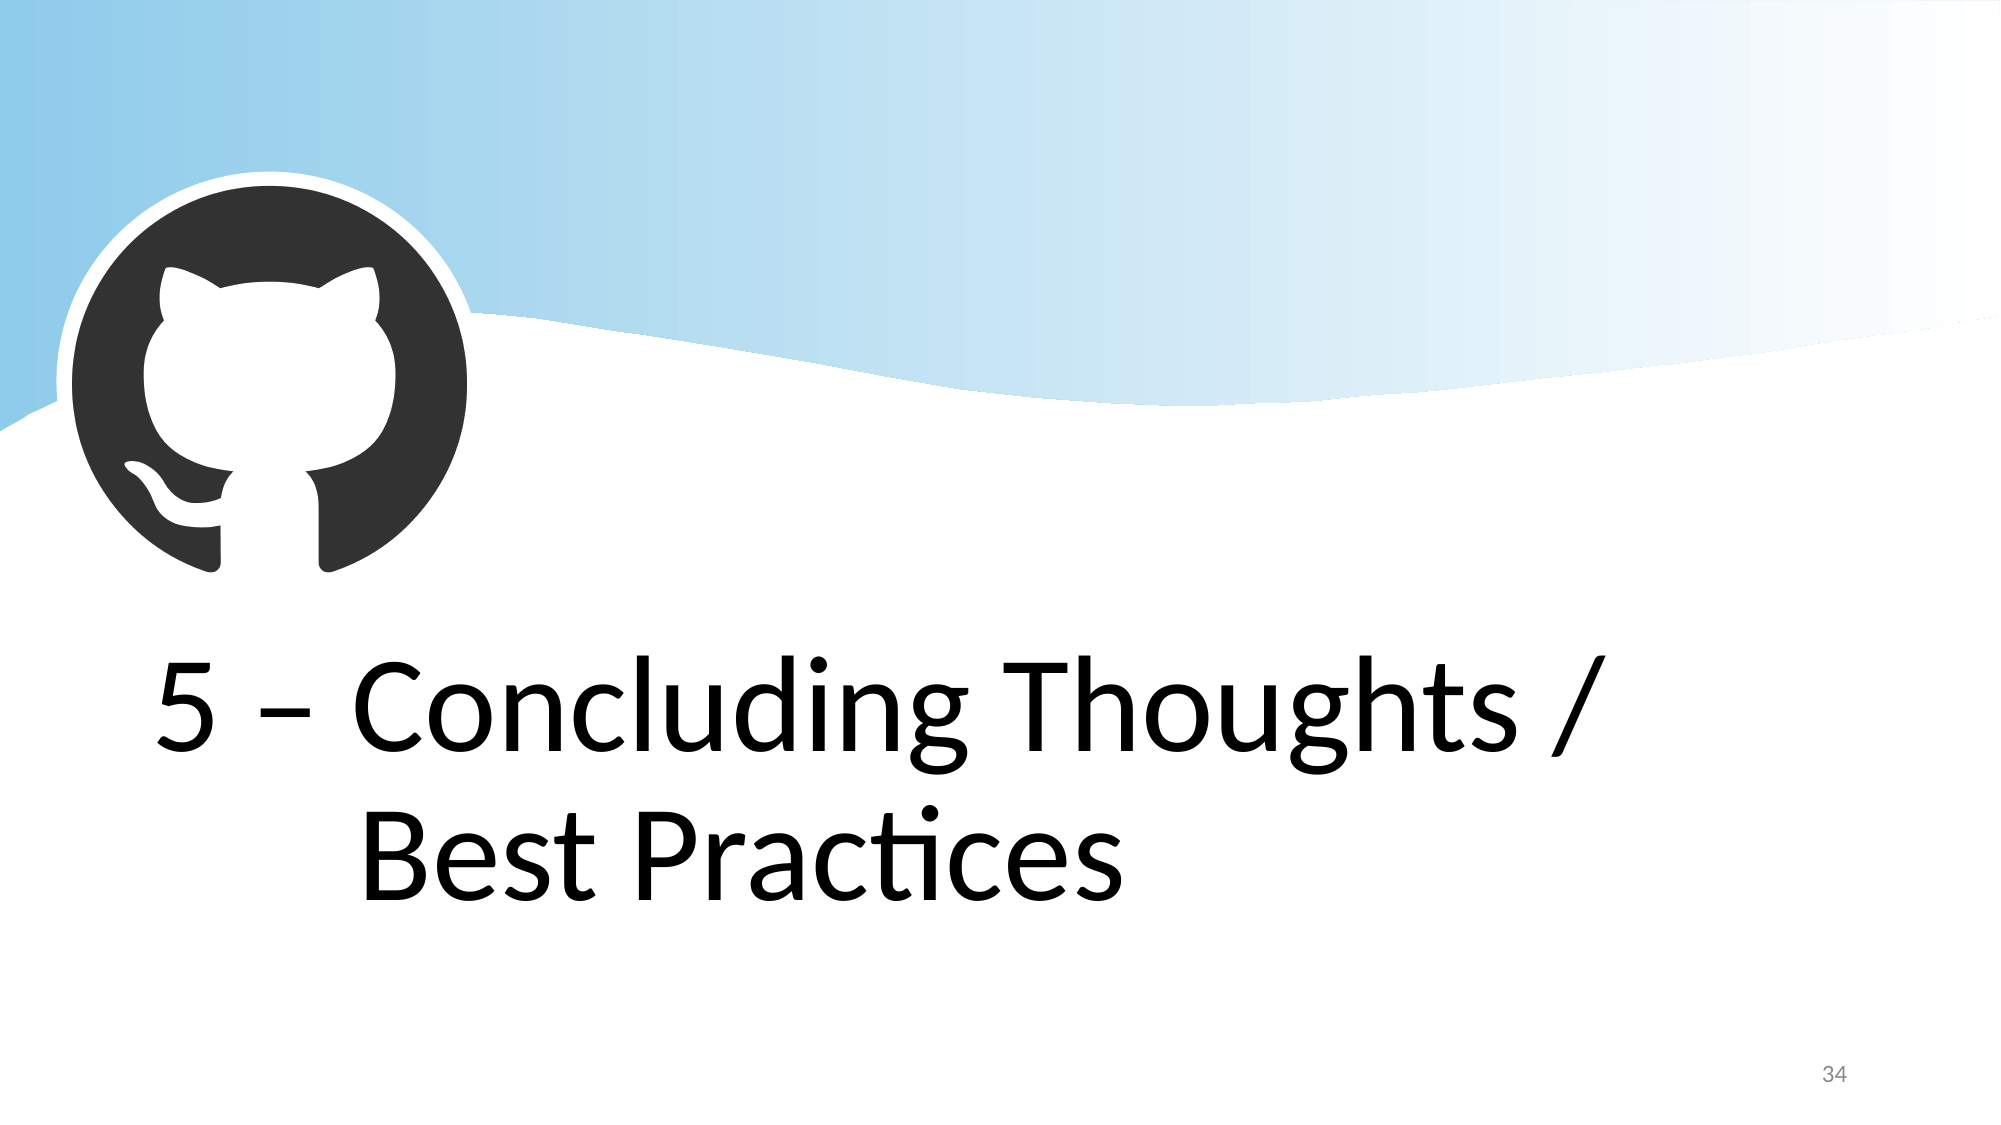

# 5 – Concluding Thoughts / Best Practices

34